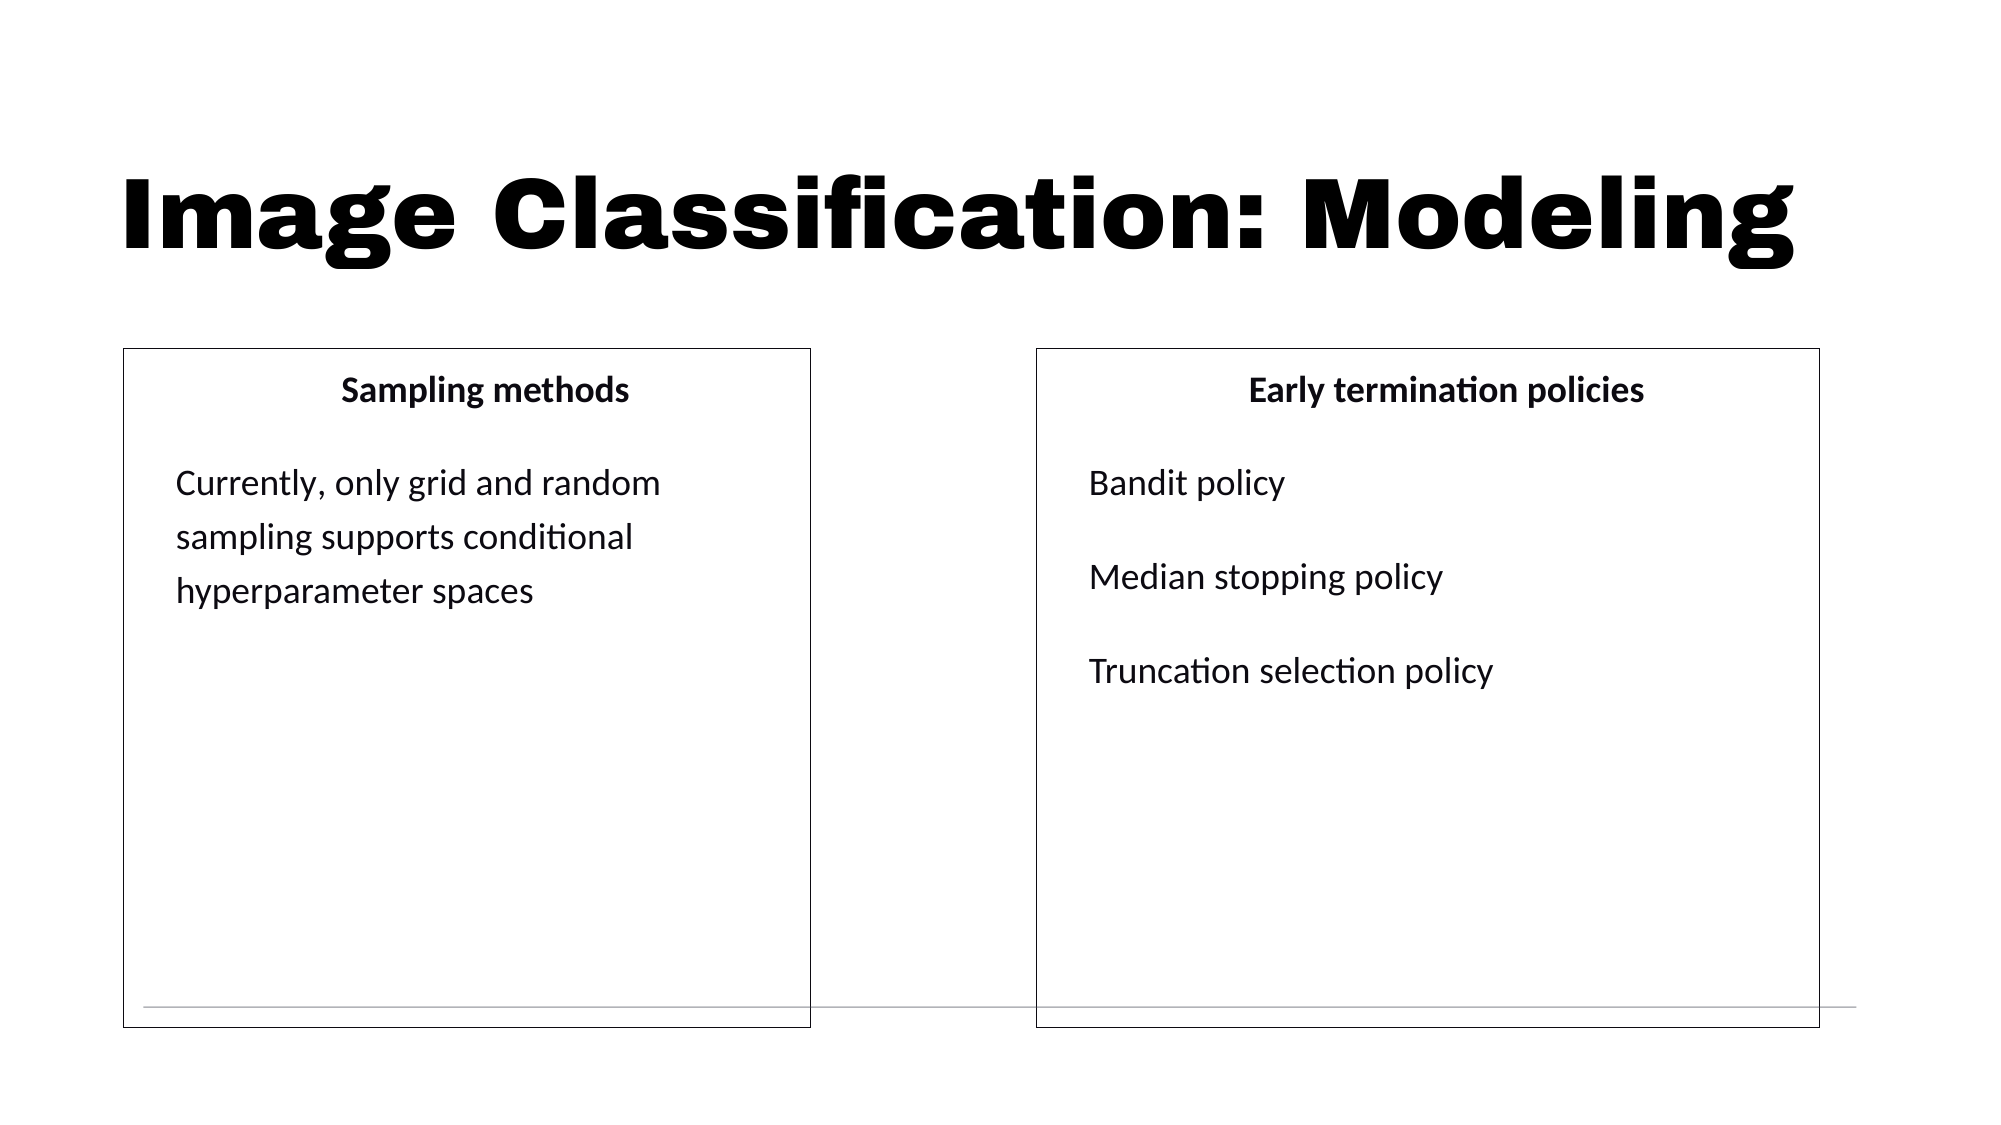

# Image Classification: Modeling
Sampling methods
Currently, only grid and random sampling supports conditional hyperparameter spaces
Early termination policies
Bandit policy
Median stopping policy
Truncation selection policy